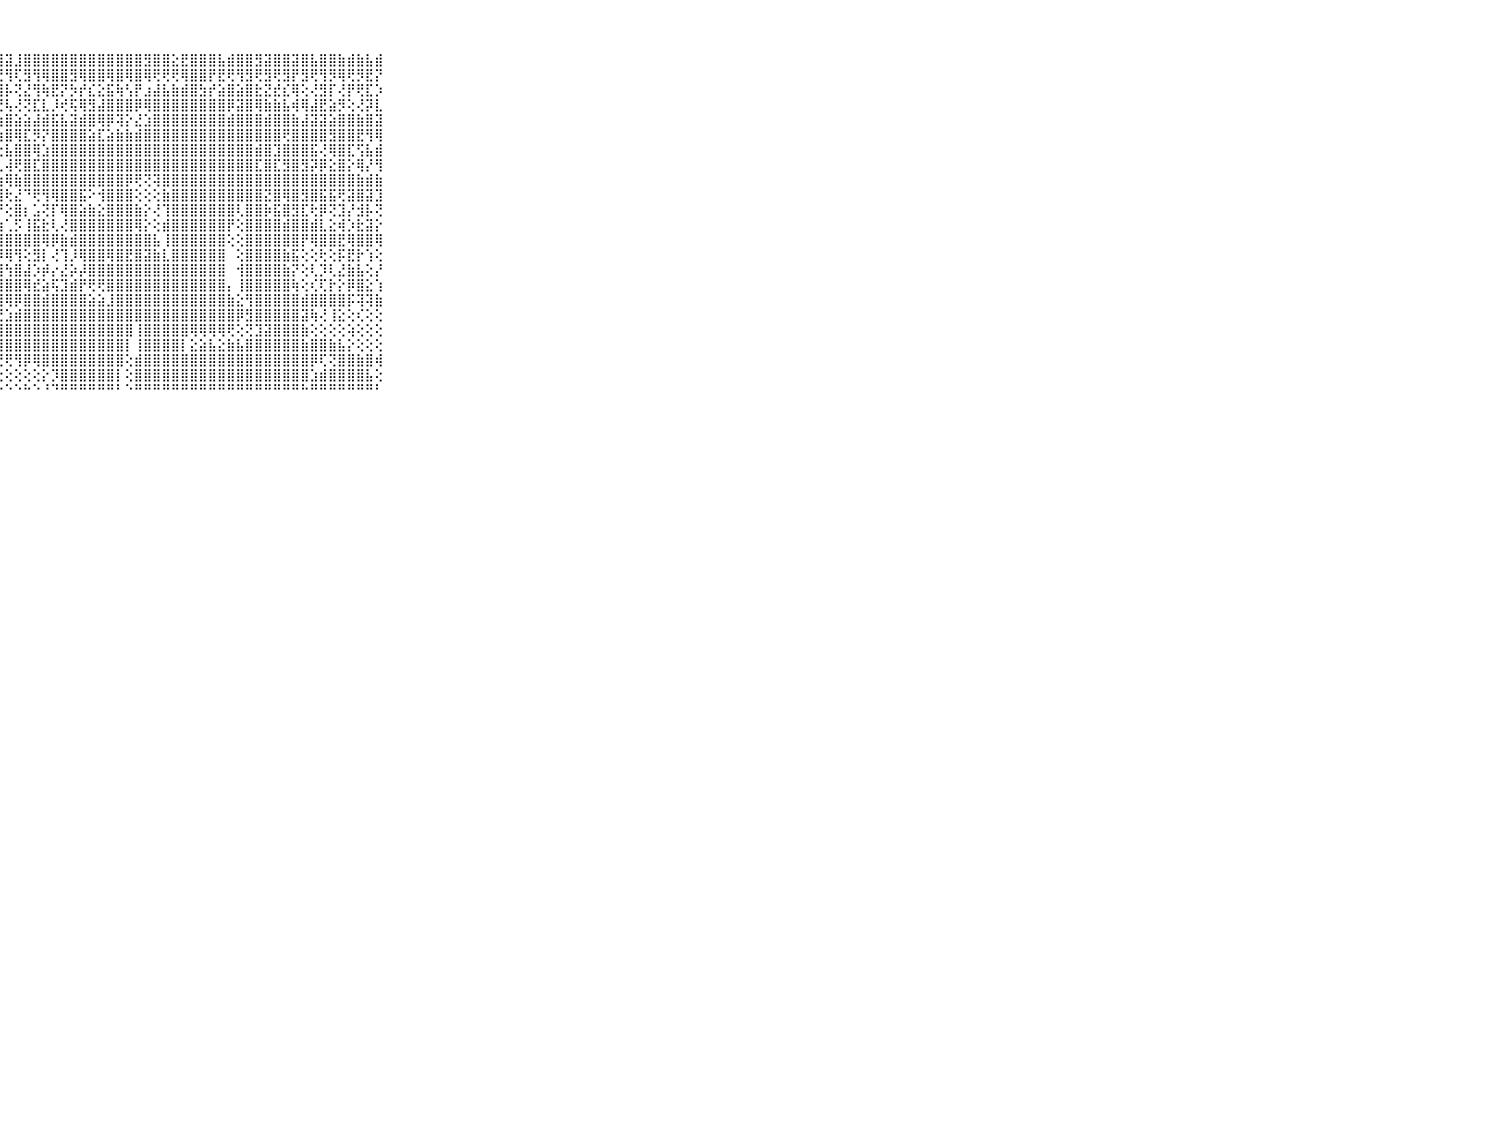

⠀⠀⠀⠀⠀⠀⠀⠀⠀⠀⠀⢔⣱⣸⣵⣵⣷⣿⣿⣿⣾⣧⣿⣾⣵⣼⣯⣺⣽⣸⣿⣿⣿⣿⣿⣿⣿⣿⣿⣿⣿⣿⣿⣻⣿⣿⣕⣟⣿⣿⣿⣧⣾⣿⣿⣻⣽⣿⣿⣽⣿⣧⣿⣿⣷⣾⣷⣧⣾⠀⠀⠀⠀⠀⠀⠀⠀⠀⠀⠀⠀
⠀⠀⠀⠀⠀⠀⠀⠀⠀⠀⠀⠕⡿⣿⣿⢻⡿⢟⢟⣟⢻⢿⡟⣿⣿⣻⣿⢟⢻⢏⣻⢻⢿⣿⣿⣻⢿⣿⣿⢿⣿⢿⣿⢿⢟⢟⢟⢿⣿⣿⡟⣟⢟⢻⣻⢟⣻⢟⣻⡟⣻⢟⢻⡻⢿⢟⡻⣟⡝⠀⠀⠀⠀⠀⠀⠀⠀⠀⠀⠀⠀
⠀⠀⠀⠀⠀⠀⠀⠀⠀⠀⠀⠄⢞⢷⣇⢮⢇⣼⣿⢿⣾⣿⡿⣿⣿⡇⣷⣹⡧⢝⣜⢻⢷⣟⡝⡳⡞⣎⣕⣯⢷⢣⡟⣰⣼⣧⣷⣾⣿⣳⡞⣵⣿⣵⣿⣗⣝⣞⣎⢿⢕⢜⣻⡏⢜⡟⢟⣏⡱⠀⠀⠀⠀⠀⠀⠀⠀⠀⠀⠀⠀
⠀⠀⠀⠀⠀⠀⠀⠀⠀⠀⠀⠡⣇⡛⢝⡇⢹⢕⣝⣽⣟⣧⣾⢿⣿⣷⣯⢝⢧⢜⢝⣏⣇⡸⢞⢯⢿⣻⣼⣿⣿⣿⡿⢿⣿⣿⣿⣿⣿⣿⣿⣿⡿⣽⣿⢿⣷⣷⣧⢾⢿⣼⣟⣵⡻⢕⢜⡽⣇⠀⠀⠀⠀⠀⠀⠀⠀⠀⠀⠀⠀
⠀⠀⠀⠀⠀⠀⠀⠀⠀⠀⠀⢱⣯⣿⣷⣾⣷⣵⣾⣷⣷⣿⣿⣿⣿⣿⣷⣷⣿⣵⣵⣼⣾⣯⣧⣽⣾⣿⢿⡿⢽⡕⣜⣱⣿⣿⣿⣿⣿⣿⣿⣿⣾⣿⣿⣿⣾⣿⣿⣷⣼⣽⣽⣵⣿⣿⣷⣿⣽⠀⠀⠀⠀⠀⠀⠀⠀⠀⠀⠀⠀
⠀⠀⠀⠀⠀⠀⠀⠀⠀⠀⠀⢘⢫⡻⢁⣳⣿⣿⣿⣿⣝⣻⠟⣇⣯⢫⡹⣷⣿⢿⣏⡻⡝⣿⣿⣿⣿⣵⣏⣵⣷⣷⣾⣿⣿⣿⣿⣿⣿⣿⣿⣿⣿⣿⣿⣿⣿⣿⢟⣿⣿⣿⣿⣻⣿⣿⣟⢻⢿⠀⠀⠀⠀⠀⠀⠀⠀⠀⠀⠀⠀
⠀⠀⠀⠀⠀⠀⠀⠀⠀⠀⠀⢸⣞⢸⣷⢻⣿⢟⣿⣏⣿⡵⣴⢕⢘⢞⢇⢕⣧⣿⣿⢿⣱⣿⣿⣿⣿⣿⣿⣿⣿⣿⣿⣿⣿⣿⣿⣿⣿⣿⣿⣿⣿⣿⣿⣾⣿⣹⣿⣿⣿⣯⢜⢿⣿⣏⢫⣧⣾⠀⠀⠀⠀⠀⠀⠀⠀⠀⠀⠀⠀
⠀⠀⠀⠀⠀⠀⠀⠀⠀⠀⠀⠘⢻⢸⣿⡷⣧⣷⣿⣷⣗⣕⣷⡕⣵⡿⡅⣇⢼⢟⣿⣏⣿⣿⣿⣿⣿⣿⣿⣿⣿⣿⣿⣿⣿⣿⣿⣿⣿⣿⣿⣿⣿⣿⣿⣏⣿⣏⣻⣿⣻⡽⡿⣕⣿⡕⢿⡜⢻⠀⠀⠀⠀⠀⠀⠀⠀⠀⠀⠀⠀
⠀⠀⠀⠀⠀⠀⠀⠀⠀⠀⠀⢰⣾⣼⣿⣾⣷⣿⣿⣿⣾⣿⣿⣿⣿⣿⣿⣷⢿⣷⣿⣿⣿⣿⣿⣿⣿⣿⣿⣿⣿⡿⢟⢝⢽⣿⣿⣿⣿⣿⣿⣿⣿⣿⣿⣿⣿⣿⣿⣿⣿⣿⣿⣿⣿⣿⣷⣾⣷⠀⠀⠀⠀⠀⠀⠀⠀⠀⠀⠀⠀
⠀⠀⠀⠀⠀⠀⠀⠀⠀⠀⠀⠸⣏⣿⣿⡹⡿⡿⡯⣯⢿⣟⢟⢿⡟⣿⢟⢽⢗⣜⠙⢟⢻⢿⣿⣿⣯⠕⢺⣿⣿⣿⢕⢕⢕⣷⣿⣿⣿⣿⣿⣿⣿⣿⣿⣿⣝⣿⢿⣿⣻⣿⣯⣯⢟⣽⣿⣽⣹⠀⠀⠀⠀⠀⠀⠀⠀⠀⠀⠀⠀
⠀⠀⠀⠀⠀⠀⠀⠀⠀⠀⠀⢐⡺⣿⣿⣿⡟⣟⡿⣧⣞⣏⣧⢧⡇⢫⣕⡝⢕⣿⡆⣡⢝⡏⢿⣿⣵⣷⣕⣿⣿⣿⣷⡕⢜⢹⣿⣿⣿⣿⣿⣿⣿⢇⣿⣿⡷⣯⣿⣻⣏⢗⡿⢝⣹⡜⣺⡧⢝⠀⠀⠀⠀⠀⠀⠀⠀⠀⠀⠀⠀
⠀⠀⠀⠀⠀⠀⠀⠀⠀⠀⠀⢄⣼⣏⢟⣽⣞⣿⣷⣻⣿⣿⢏⢵⣷⣱⡻⢳⢁⡫⢸⣯⣗⢇⢜⣿⣿⣿⣿⣿⣿⣿⢿⡕⢕⣾⣿⣿⣿⣿⣿⣿⡟⢕⣿⣿⣿⣿⣾⣿⣿⣾⣇⣕⢾⡱⣗⣽⡕⠀⠀⠀⠀⠀⠀⠀⠀⠀⠀⠀⠀
⠀⠀⠀⠀⠀⠀⠀⠀⠀⠀⠀⢸⣷⣿⣿⣿⣿⣿⣿⣿⣿⣿⣿⣿⣿⣿⣿⣿⣿⣿⣿⣿⢿⡿⣷⣾⣿⣿⣿⣿⣿⣿⣿⣿⣧⢸⣿⣿⣿⣿⣿⣿⢕⢕⣿⣿⣿⣿⣿⣿⡟⢿⣿⣿⣟⢿⣿⣿⢿⠀⠀⠀⠀⠀⠀⠀⠀⠀⠀⠀⠀
⠀⠀⠀⠀⠀⠀⠀⠀⠀⠀⠀⠀⢱⢇⢎⣹⢿⣿⣿⣿⣷⣾⣿⢿⣿⡿⣿⡽⢿⢻⢕⣻⡇⢜⢹⡸⢿⣿⣿⢿⣿⣟⣿⣽⣷⣇⣿⣿⣿⣿⣿⣿⠀⢕⣿⣿⣿⣿⣷⣯⢕⢕⢗⢕⡯⣟⡗⢱⢕⠀⠀⠀⠀⠀⠀⠀⠀⠀⠀⠀⠀
⠀⠀⠀⠀⠀⠀⠀⠀⠀⠀⠀⠀⢕⢕⢕⢹⢕⢕⣏⢹⡿⣿⣯⣻⣯⣾⣿⣾⢳⣿⣼⡱⡾⡔⣜⡵⡼⣿⣿⣿⣿⣿⣿⣿⣿⣿⣿⣿⣿⣿⣿⣿⠀⢺⣿⣿⣿⣿⣷⡝⢕⢇⡹⢇⣜⣷⣧⢕⡜⠀⠀⠀⠀⠀⠀⠀⠀⠀⠀⠀⠀
⠀⠀⠀⠀⠀⠀⠀⠀⠀⠀⠀⠀⠀⢑⠕⢕⠝⢻⡇⣻⢿⣿⣿⣽⣿⣾⣿⣿⣿⣿⢿⣞⣵⢯⣹⣾⡟⢟⢟⣿⣿⣿⣿⣿⣿⣿⣿⣿⣿⣿⣿⣿⡄⢸⣿⣿⣿⣿⣿⢷⢕⢎⢏⡗⡕⡿⣿⣕⢱⠀⠀⠀⠀⠀⠀⠀⠀⠀⠀⠀⠀
⠀⠀⠀⠀⠀⠀⠀⠀⠀⠀⠀⠀⢔⢔⢕⢔⢕⢕⢹⣹⢿⣿⣿⣷⣿⣿⣿⣿⢿⡿⣿⣿⣾⣿⣿⣿⣿⣵⣵⣸⣿⣿⣿⣿⣿⣿⣿⣿⣿⣿⣿⣿⣷⣕⢻⣿⣿⣿⣿⣿⣾⣿⣿⣿⣿⡯⢽⢽⣷⠀⠀⠀⠀⠀⠀⠀⠀⠀⠀⠀⠀
⠀⠀⠀⠀⠀⠀⠀⠀⠀⠀⠀⠀⠀⢑⠀⠀⠀⢁⢜⡝⠑⢝⢏⢿⣻⢏⢸⢞⣱⣾⣿⣿⣿⣿⣿⣿⣿⣿⣿⣿⣿⣿⣿⣿⣿⣿⣿⣿⣿⣿⣿⣿⣿⡿⣻⣿⣿⣿⣿⣿⣽⢷⢜⢸⣕⢕⢎⢕⢕⠀⠀⠀⠀⠀⠀⠀⠀⠀⠀⠀⠀
⠀⠀⠀⠀⠀⠀⠀⠀⠀⠀⠀⠀⠀⢅⠀⠀⠀⠁⢅⢵⢔⢕⣿⢧⢟⢕⢕⣾⣿⣿⣿⣿⣿⣿⣿⣿⣿⣿⣿⣿⣿⣿⢸⣿⣿⣿⣿⣿⢿⢿⢿⢿⢟⢕⢝⣹⣽⣿⣿⣿⣷⢕⢕⢕⢕⢵⢕⢕⢕⠀⠀⠀⠀⠀⠀⠀⠀⠀⠀⠀⠀
⠀⠀⠀⠀⠀⠀⠀⠀⠀⠀⠀⠀⠀⠀⠀⠁⢕⢄⢕⠕⠕⢑⢕⢕⢕⢕⢸⣿⣿⣿⣿⣿⣿⣿⣿⣿⣿⣿⣿⣿⣿⡇⢸⣿⣿⣿⣿⡇⣕⣵⣧⣕⣷⣧⣿⣿⣿⣿⣿⣿⣷⣿⣿⣷⣧⡕⢕⢕⢕⠀⠀⠀⠀⠀⠀⠀⠀⠀⠀⠀⠀
⠀⠀⠀⠀⠀⠀⠀⠀⠀⠀⠀⠀⠀⠀⠀⠀⠕⠘⠅⢐⢔⢕⢕⢕⢕⢕⢕⢜⢟⢻⡿⢿⣿⣿⣿⣿⣿⣿⣿⣿⣿⢕⣾⣿⣿⣿⣿⣿⣿⣿⣿⣿⣿⣿⣿⣿⣿⣿⣿⣿⣿⡿⢏⢝⣿⣿⣷⣿⢾⠀⠀⠀⠀⠀⠀⠀⠀⠀⠀⠀⠀
⠀⠀⠀⠀⠀⠀⠀⠀⠀⠀⠀⠀⠀⠀⠀⠀⢀⢄⢕⢕⢕⢕⢕⢕⢕⢕⢕⢕⢕⢕⢕⢕⡕⡹⣿⣿⣿⣿⣿⣿⡇⢕⣿⣿⣿⣿⣿⣿⣿⣿⣿⣿⣿⣿⣿⣿⣿⣿⣿⣿⣿⣱⣾⣿⣿⣿⣿⣧⢕⠀⠀⠀⠀⠀⠀⠀⠀⠀⠀⠀⠀
⠀⠀⠀⠀⠀⠀⠀⠀⠀⠀⠀⠀⠀⠀⠀⠐⠑⠑⠑⠑⠑⠑⠑⠑⠑⠑⠑⠑⠑⠑⠓⠑⠘⠙⠛⠛⠛⠛⠛⠛⠃⠑⠛⠛⠛⠛⠛⠛⠛⠛⠛⠛⠛⠛⠛⠛⠛⠛⠛⠛⠓⠛⠛⠛⠛⠛⠛⠛⠃⠀⠀⠀⠀⠀⠀⠀⠀⠀⠀⠀⠀